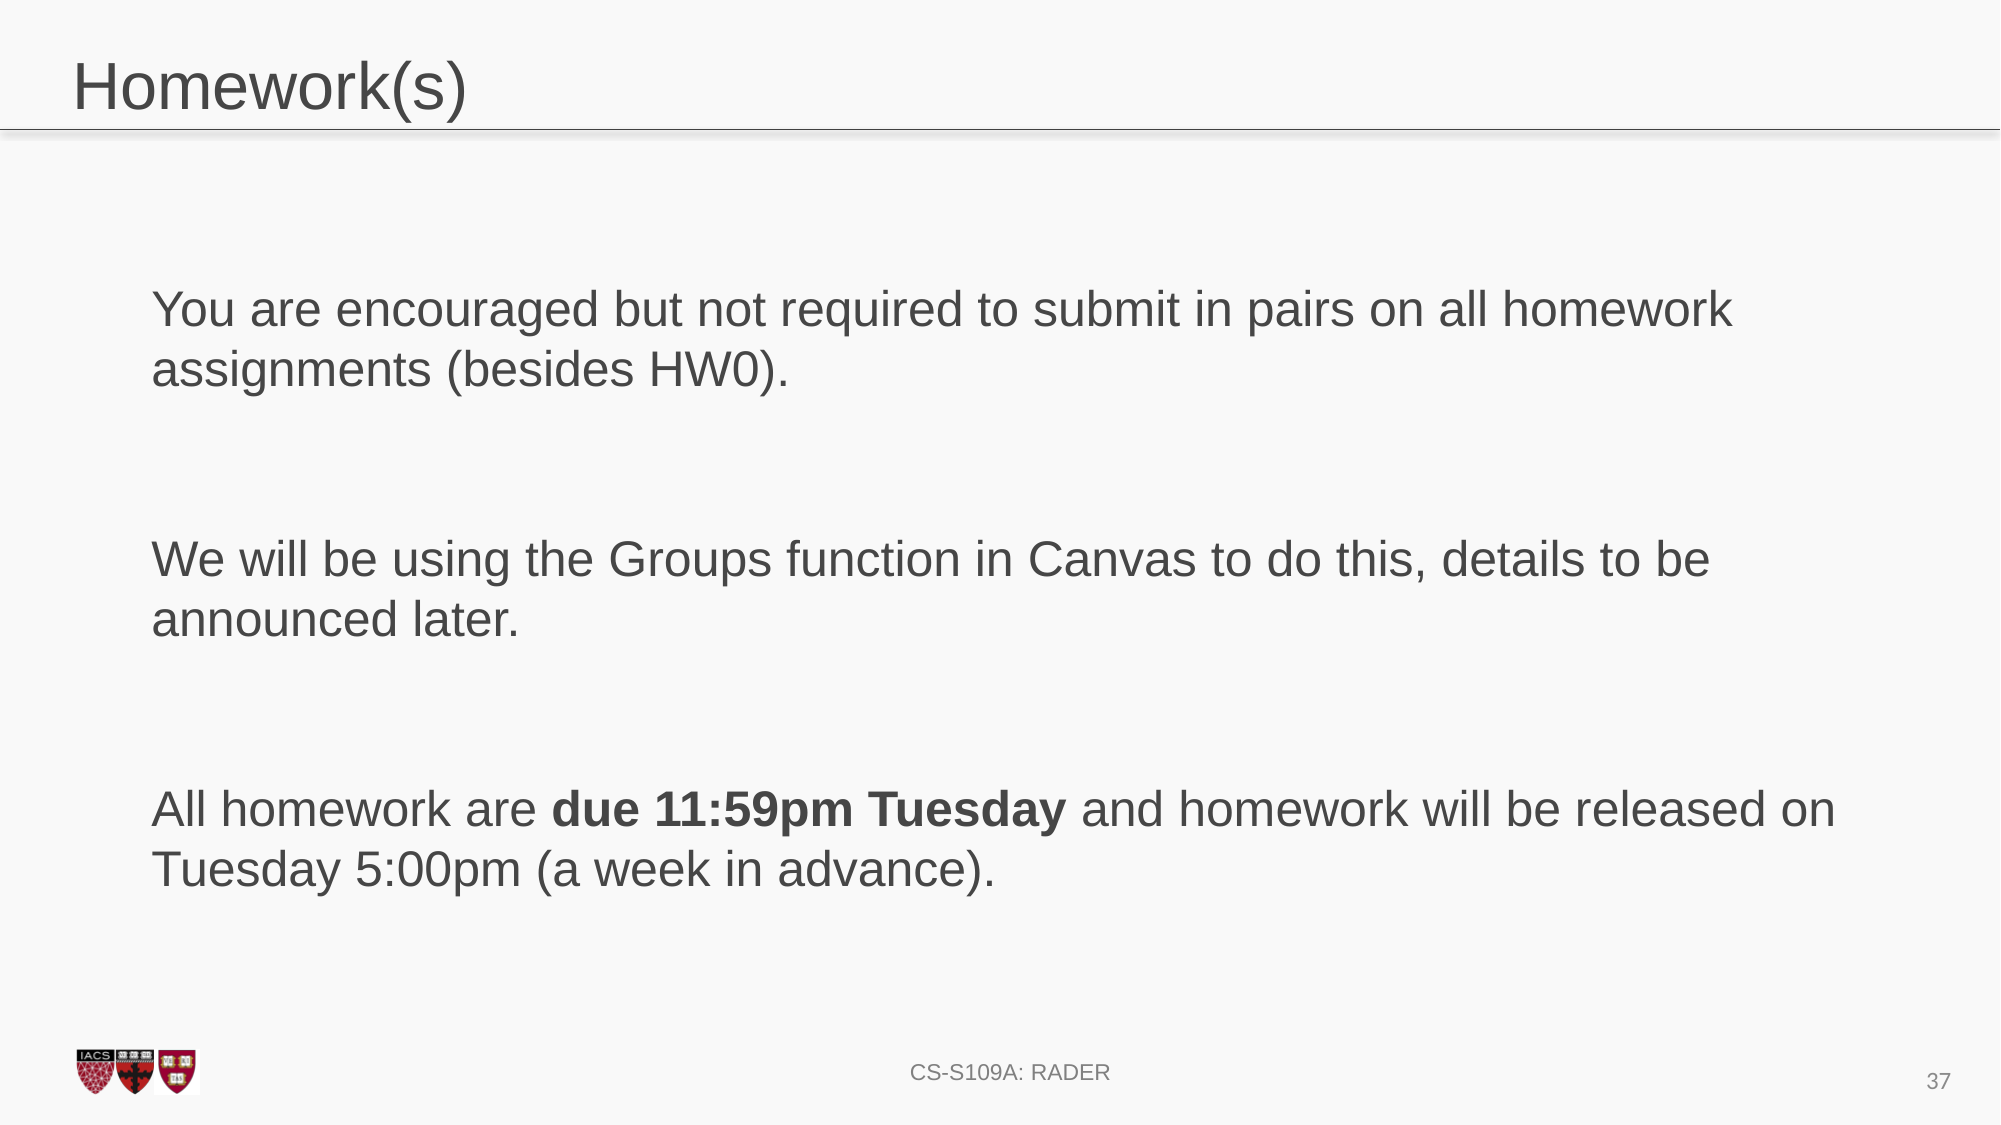

# Homework(s)
You are encouraged but not required to submit in pairs on all homework assignments (besides HW0).

We will be using the Groups function in Canvas to do this, details to be announced later.

All homework are due 11:59pm Tuesday and homework will be released on Tuesday 5:00pm (a week in advance).
37